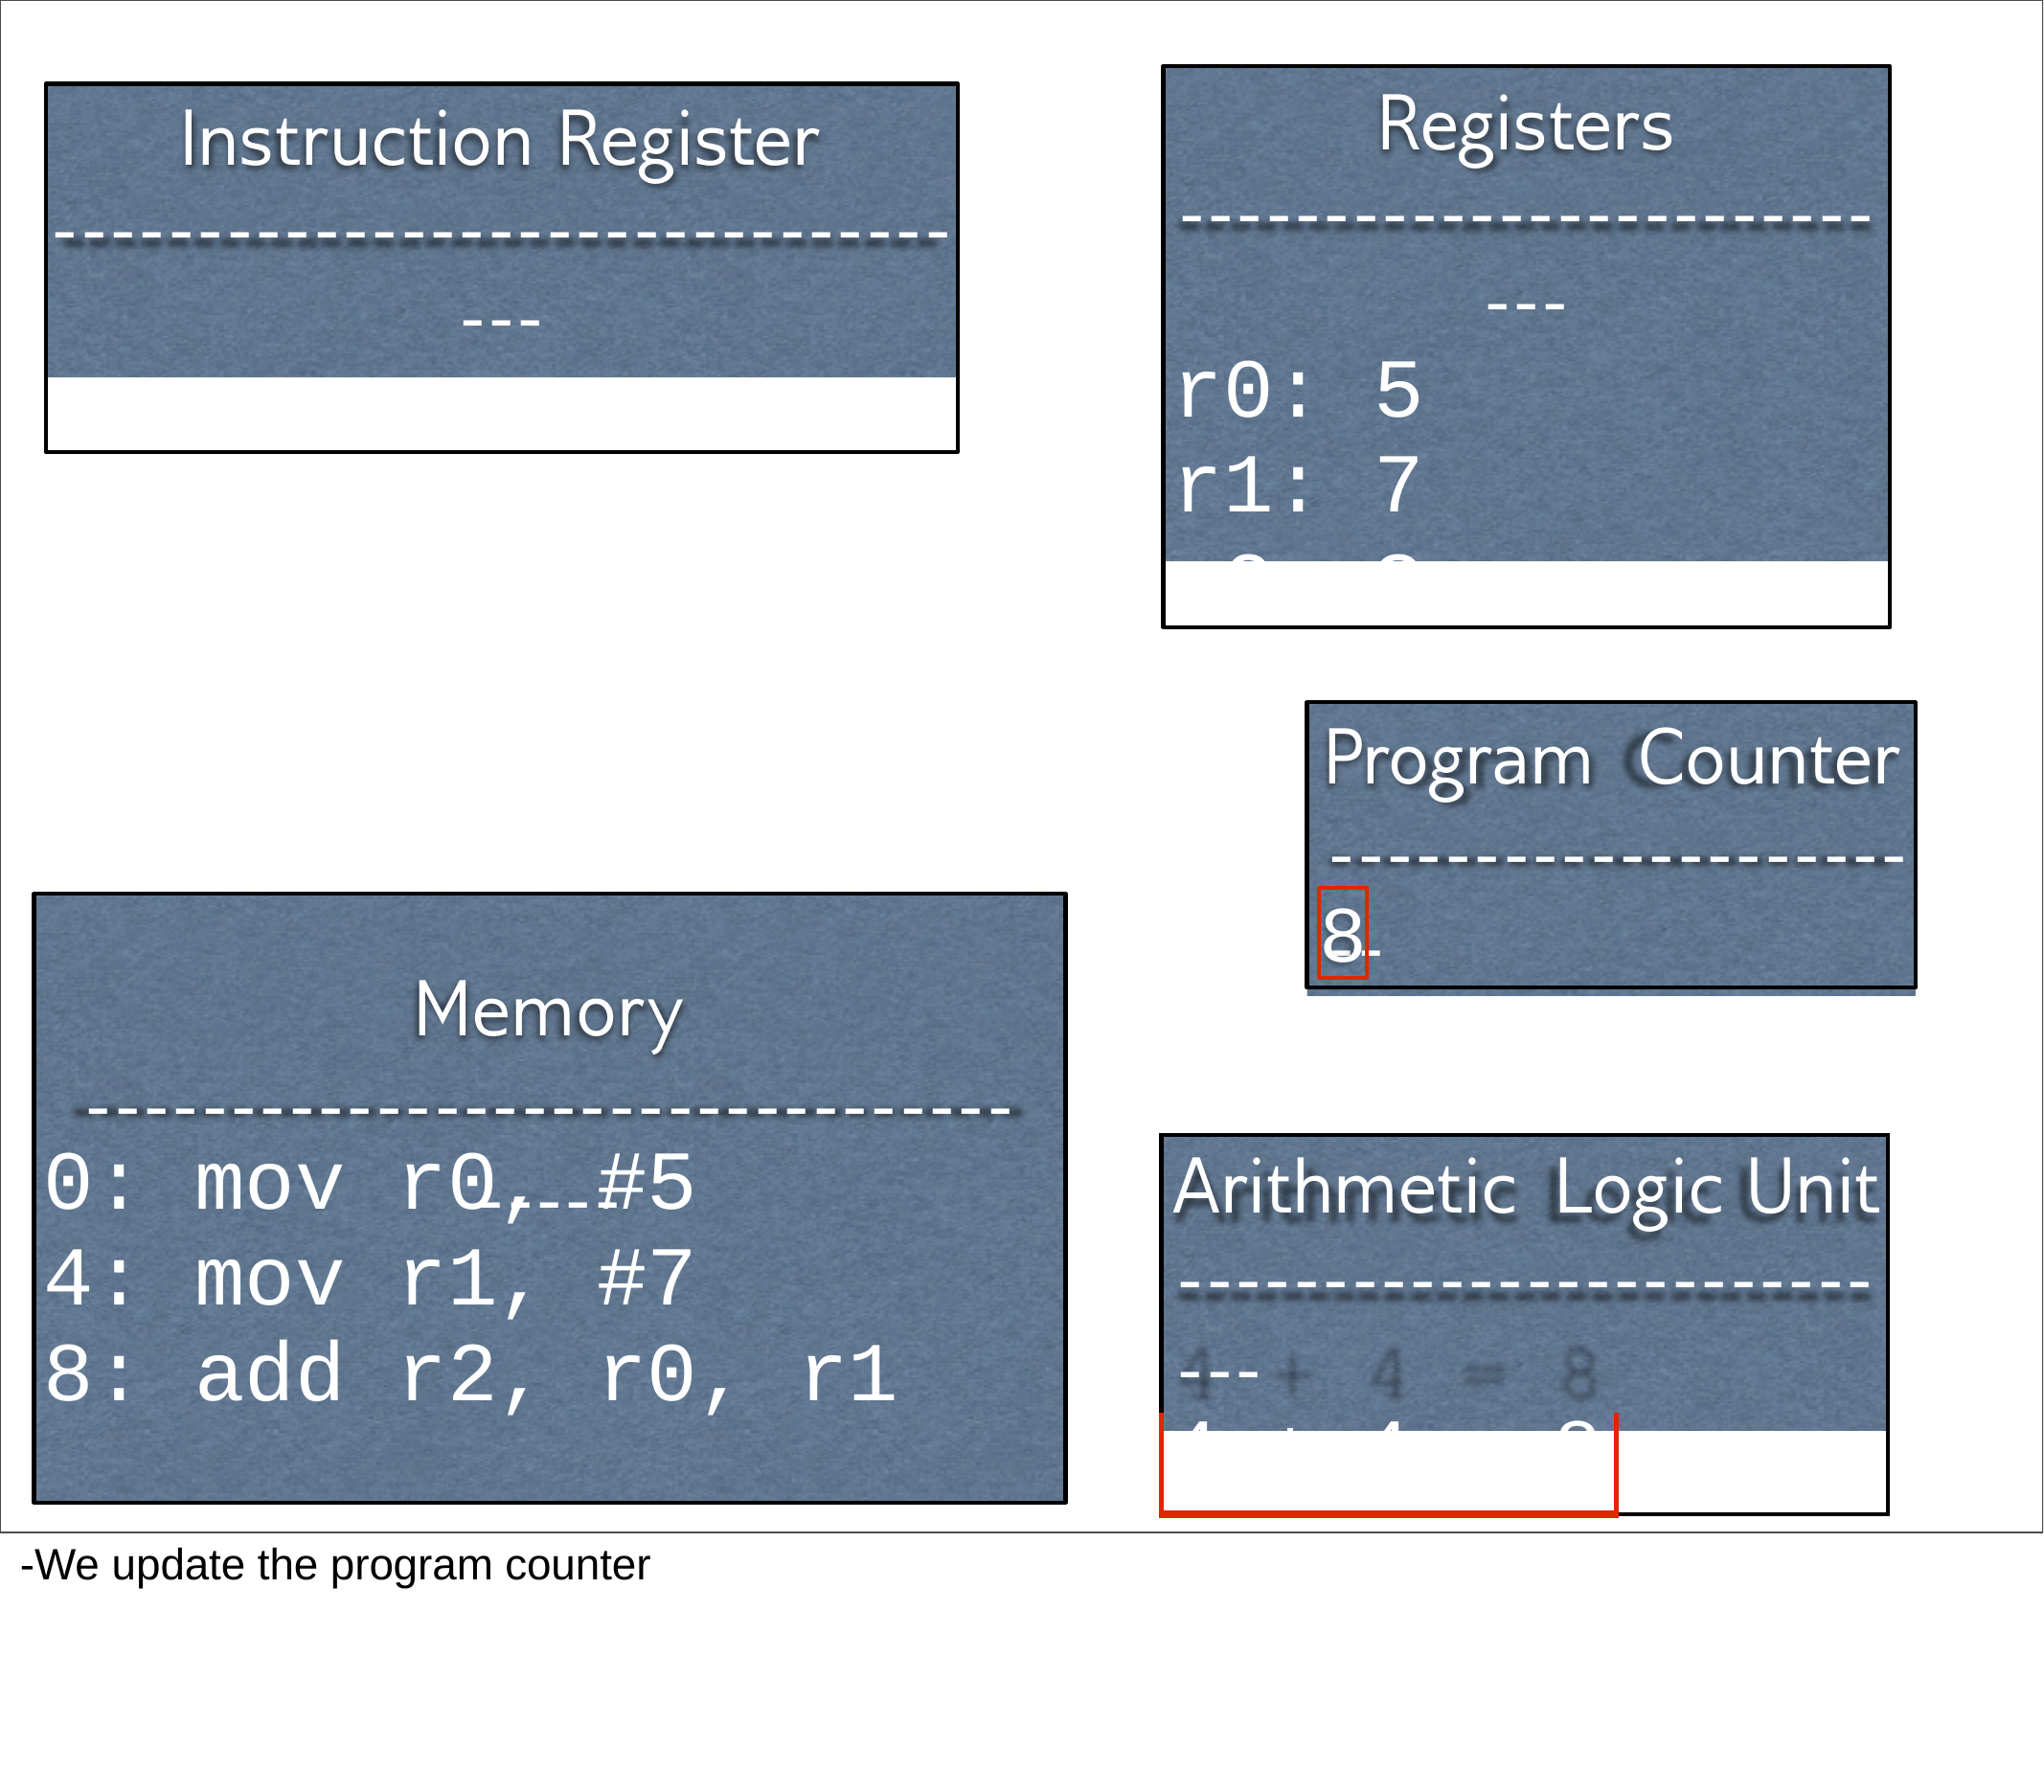

Registers
---------------------------
r0: 5
r1: 7
r2: ?

Instruction Register
----------------------------------
mov r1, #7

Program	Counter
----------------------
8

Memory
-------------------------------------
| Arithmetic Logic Unit --------------------------- |  |
| --- | --- |
| 4 + 4 = 8 |  |

| 0: | mov | r0, | #5 |  |
| --- | --- | --- | --- | --- |
| 4: | mov | r1, | #7 |  |
| 8: | add | r2, | r0, | r1 |
-We update the program counter